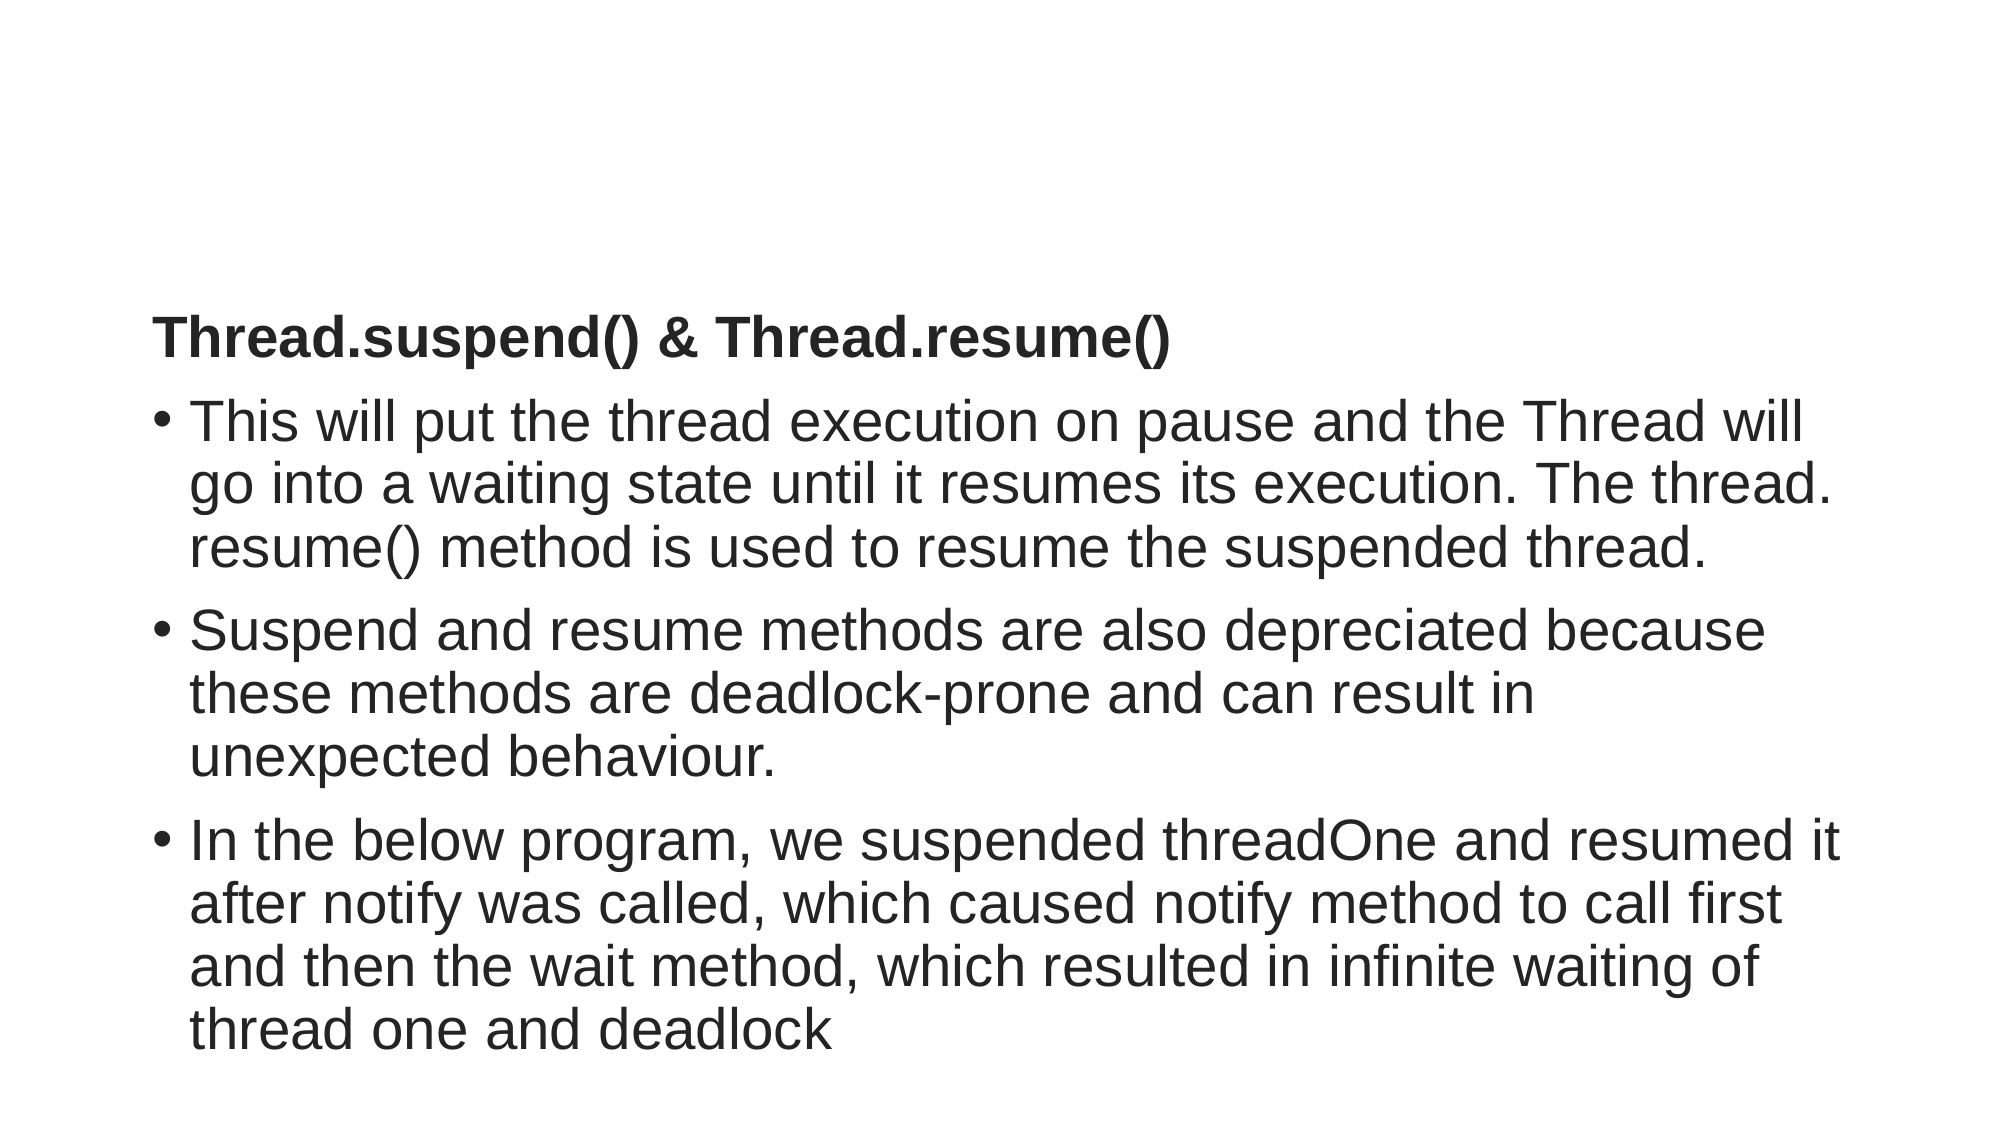

#
Thread.suspend() & Thread.resume()
This will put the thread execution on pause and the Thread will go into a waiting state until it resumes its execution. The thread. resume() method is used to resume the suspended thread.
Suspend and resume methods are also depreciated because these methods are deadlock-prone and can result in unexpected behaviour.
In the below program, we suspended threadOne and resumed it after notify was called, which caused notify method to call first and then the wait method, which resulted in infinite waiting of thread one and deadlock